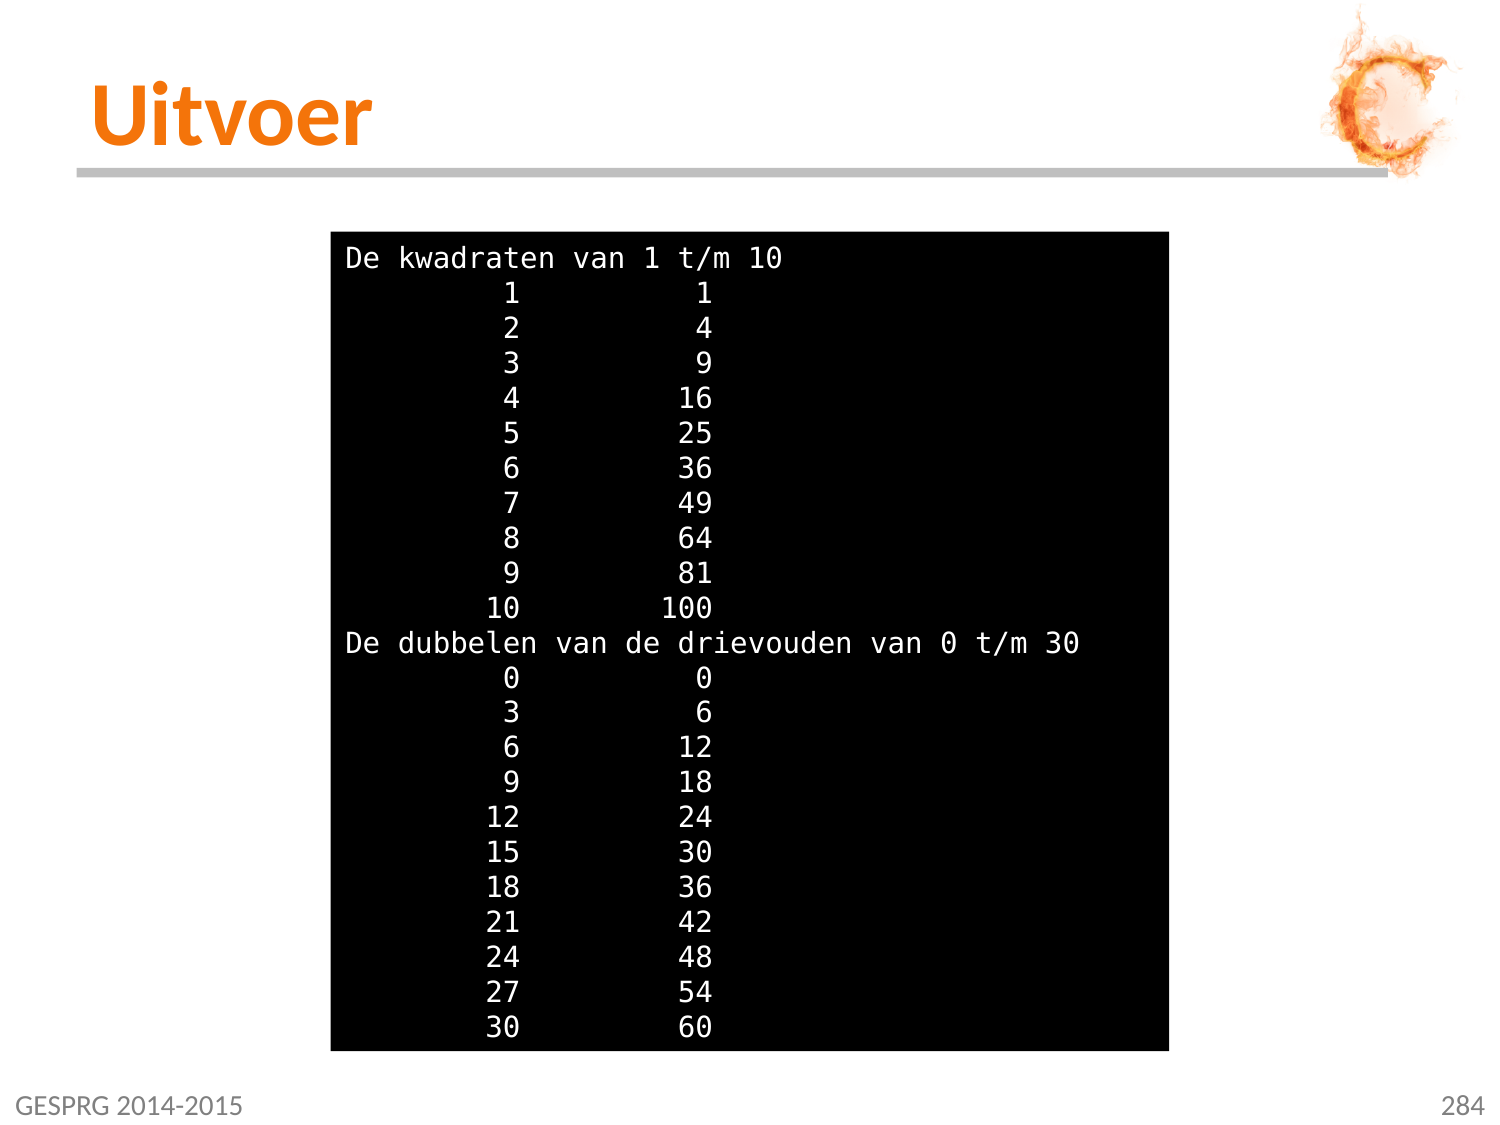

# Uitvoer
De kwadraten van 1 t/m 10
         1          1
         2          4
         3          9
         4         16
         5         25
         6         36
         7         49
         8         64
         9         81
        10        100
De dubbelen van de drievouden van 0 t/m 30
         0          0
         3          6
         6         12
         9         18
        12         24
        15         30
        18         36
        21         42
        24         48
        27         54
        30         60
GESPRG 2014-2015
284